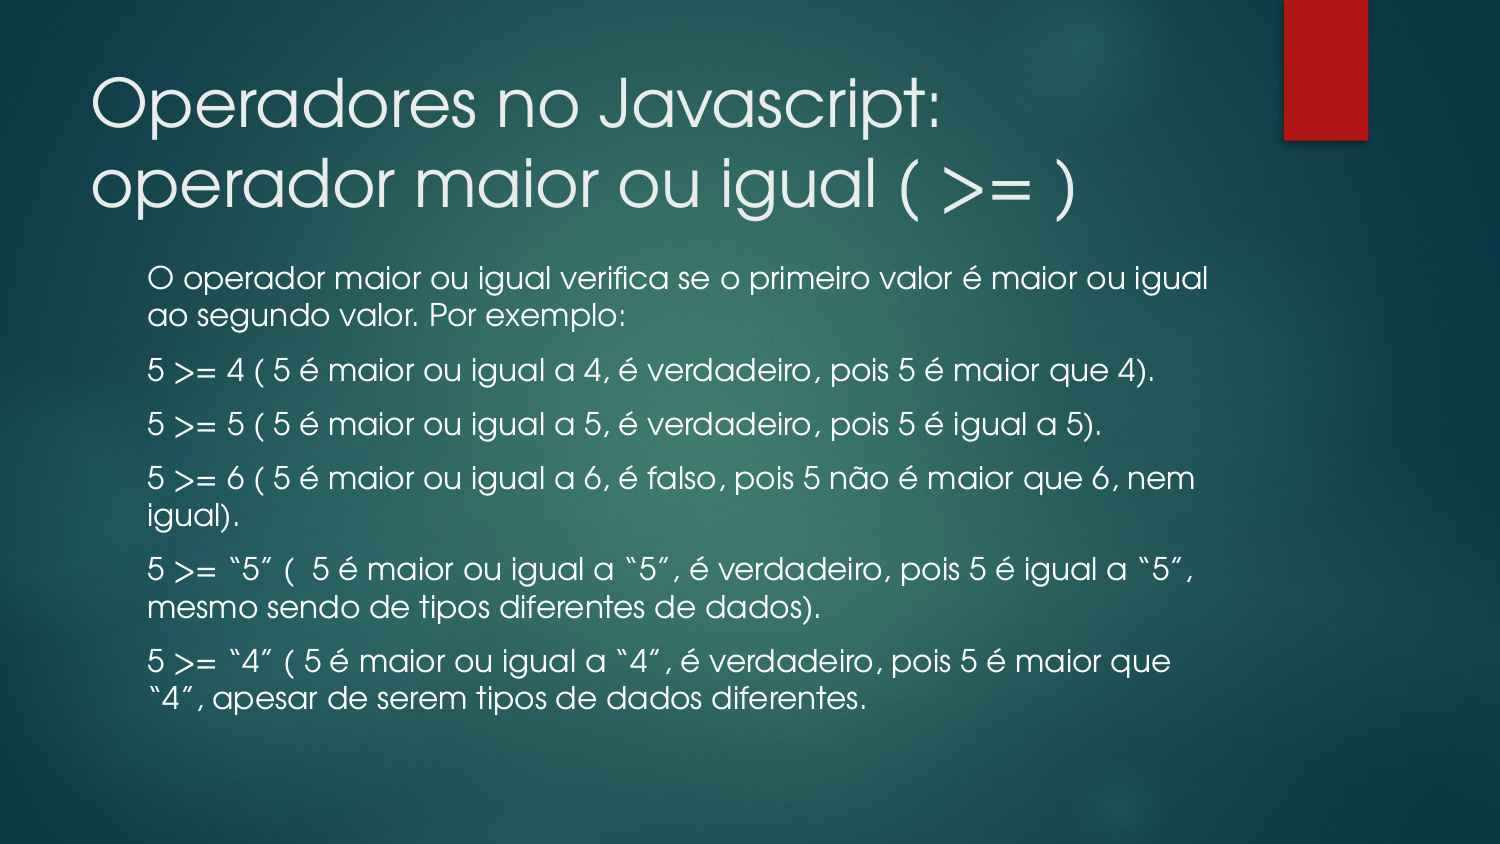

# Operadores no Javascript: operador maior ou igual ( >= )
O operador maior ou igual verifica se o primeiro valor é maior ou igual ao segundo valor. Por exemplo:
5 >= 4 ( 5 é maior ou igual a 4, é verdadeiro, pois 5 é maior que 4).
5 >= 5 ( 5 é maior ou igual a 5, é verdadeiro, pois 5 é igual a 5).
5 >= 6 ( 5 é maior ou igual a 6, é falso, pois 5 não é maior que 6, nem igual).
5 >= “5” (  5 é maior ou igual a “5”, é verdadeiro, pois 5 é igual a “5”, mesmo sendo de tipos diferentes de dados).
5 >= “4” ( 5 é maior ou igual a “4”, é verdadeiro, pois 5 é maior que “4”, apesar de serem tipos de dados diferentes.